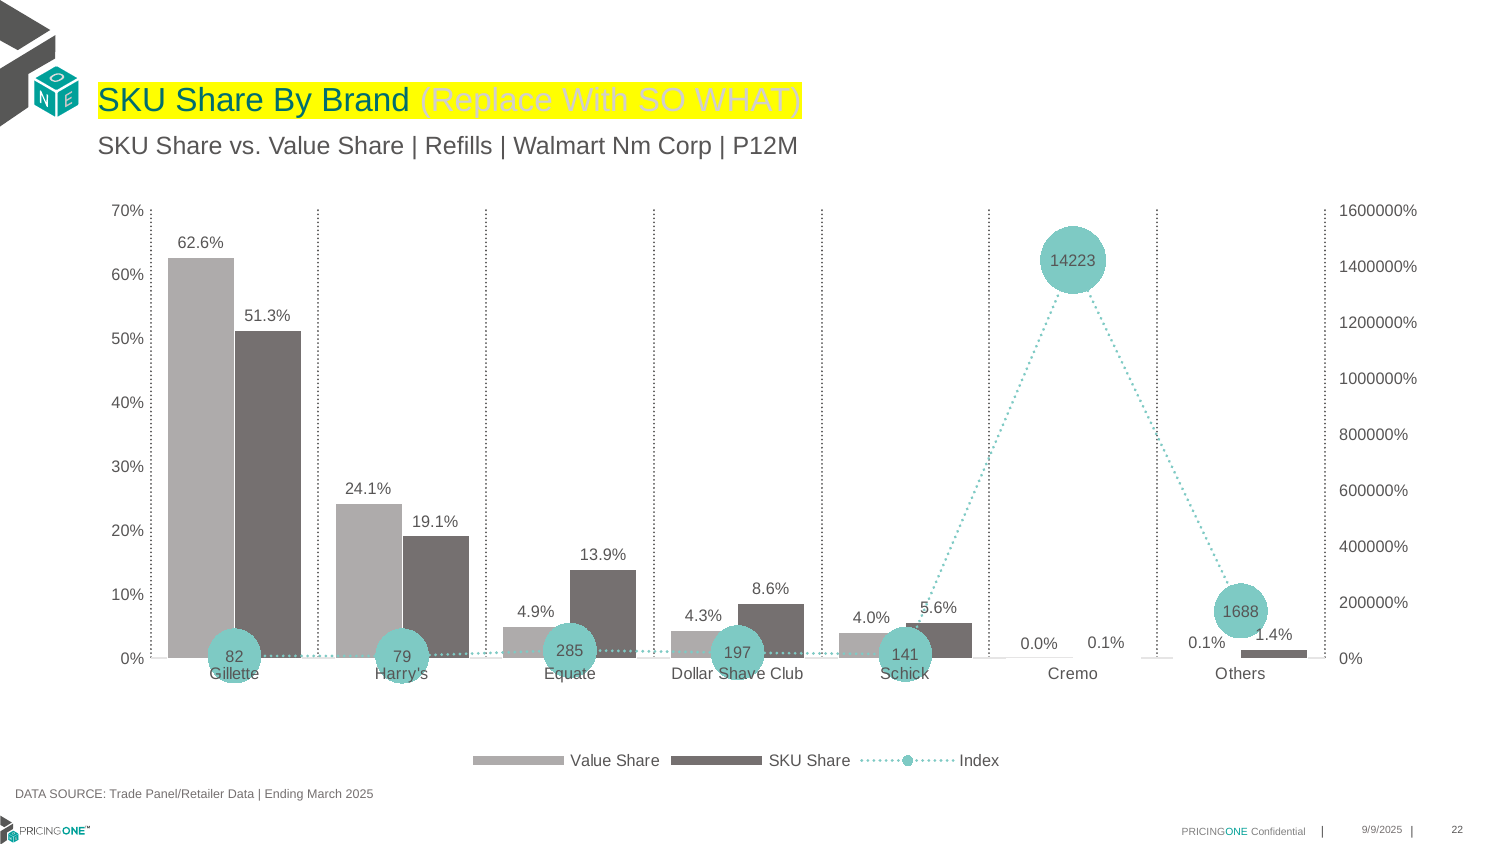

# SKU Share By Brand (Replace With SO WHAT)
SKU Share vs. Value Share | Refills | Walmart Nm Corp | P12M

### Chart

| Category | Value Share | SKU Share | Index |
|---|---|---|---|
| Gillette | 0.6256850267085278 | 0.5126999059266228 | 81.94217282515561 |
| Harry's | 0.24117258792104182 | 0.19096895578551273 | 79.1835247246402 |
| Equate | 0.048878093988261435 | 0.13922859830667925 | 284.84866521210176 |
| Dollar Shave Club | 0.04344622198687947 | 0.0856067732831609 | 197.04077677689372 |
| Schick | 0.03997564046872547 | 0.05644402634054565 | 141.19605259283853 |
| Cremo | 6.614151599856279e-06 | 0.0009407337723424273 | 14223.045210558357 |
| Others | 0.0008358147749641912 | 0.01411100658513641 | 1688.2935080611574 |
DATA SOURCE: Trade Panel/Retailer Data | Ending March 2025

9/9/2025
22